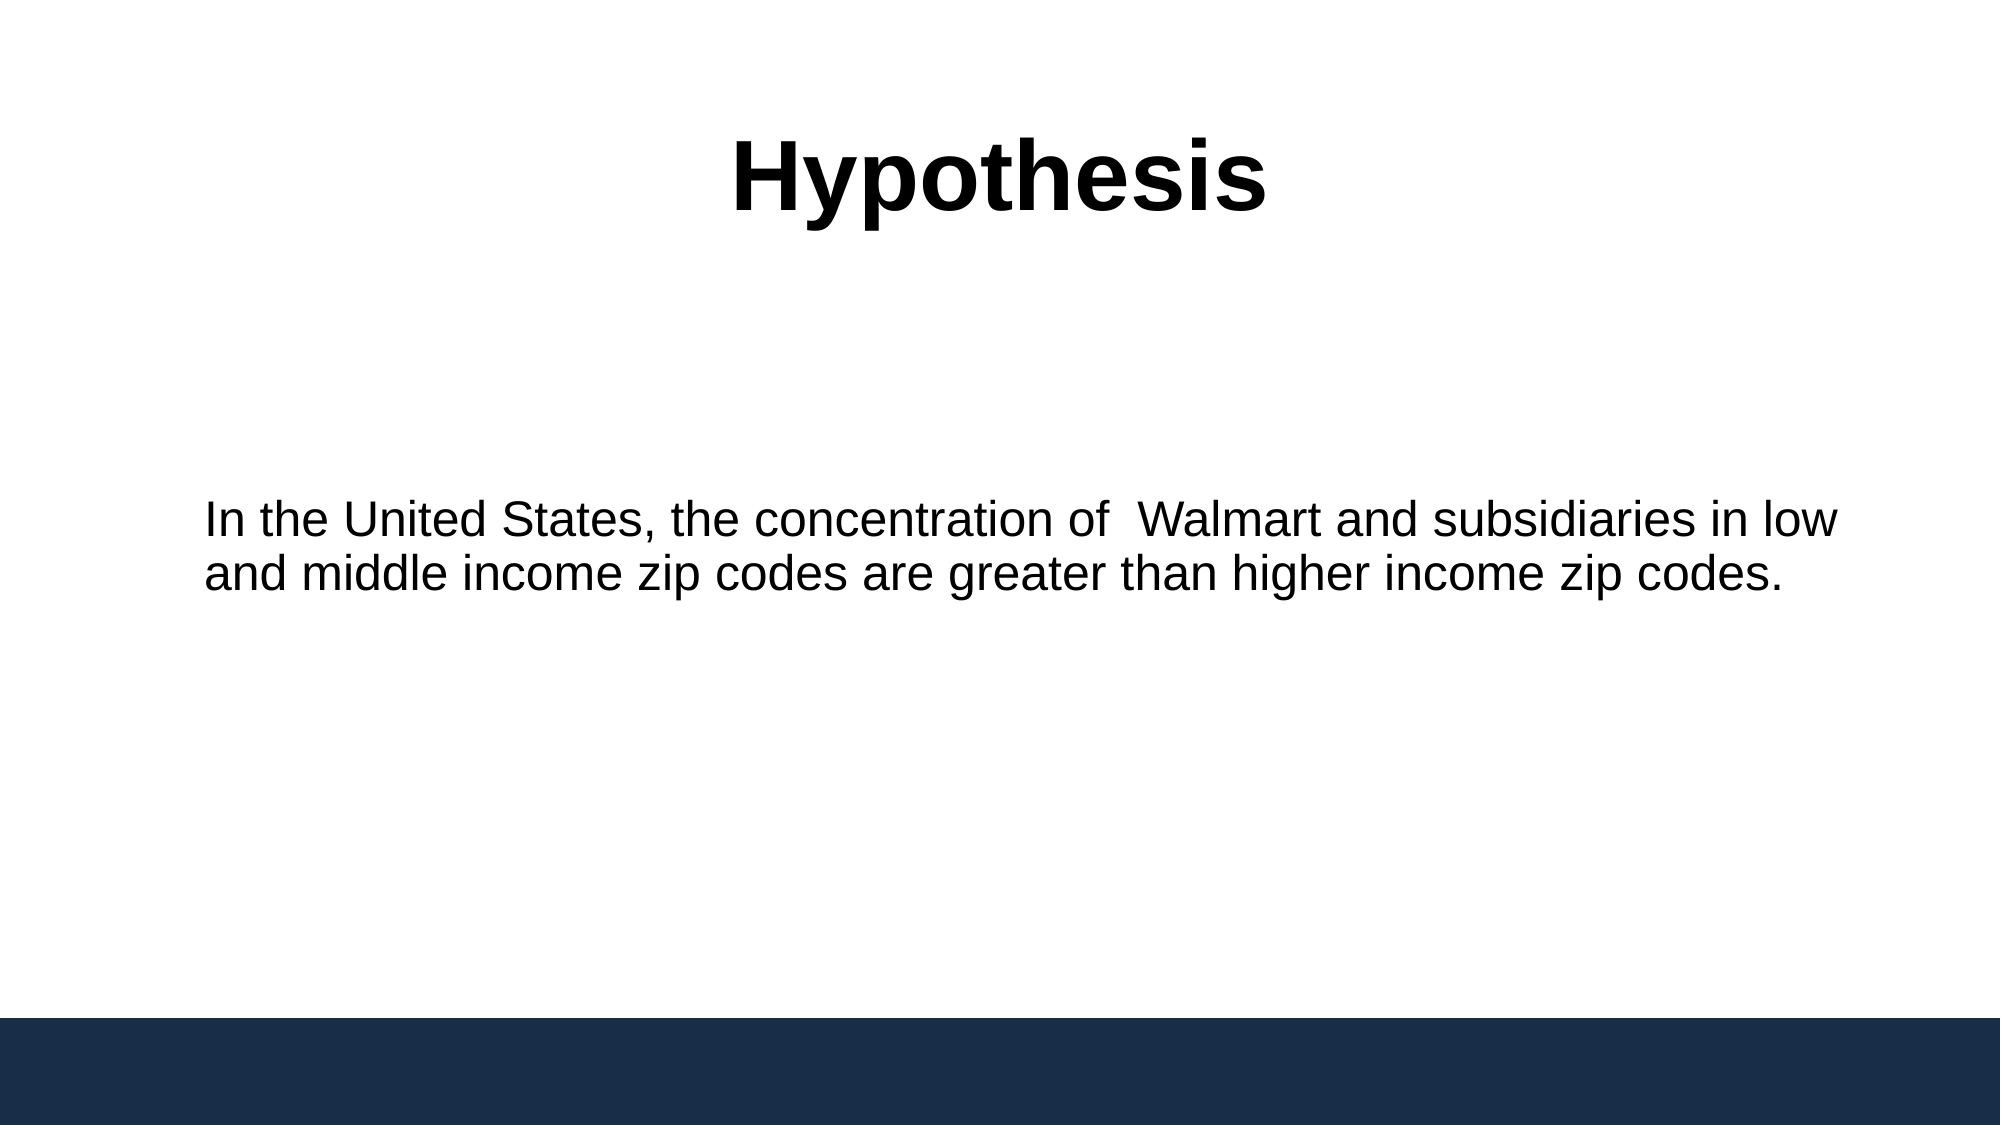

# Hypothesis
In the United States, the concentration of  Walmart and subsidiaries in low and middle income zip codes are greater than higher income zip codes.